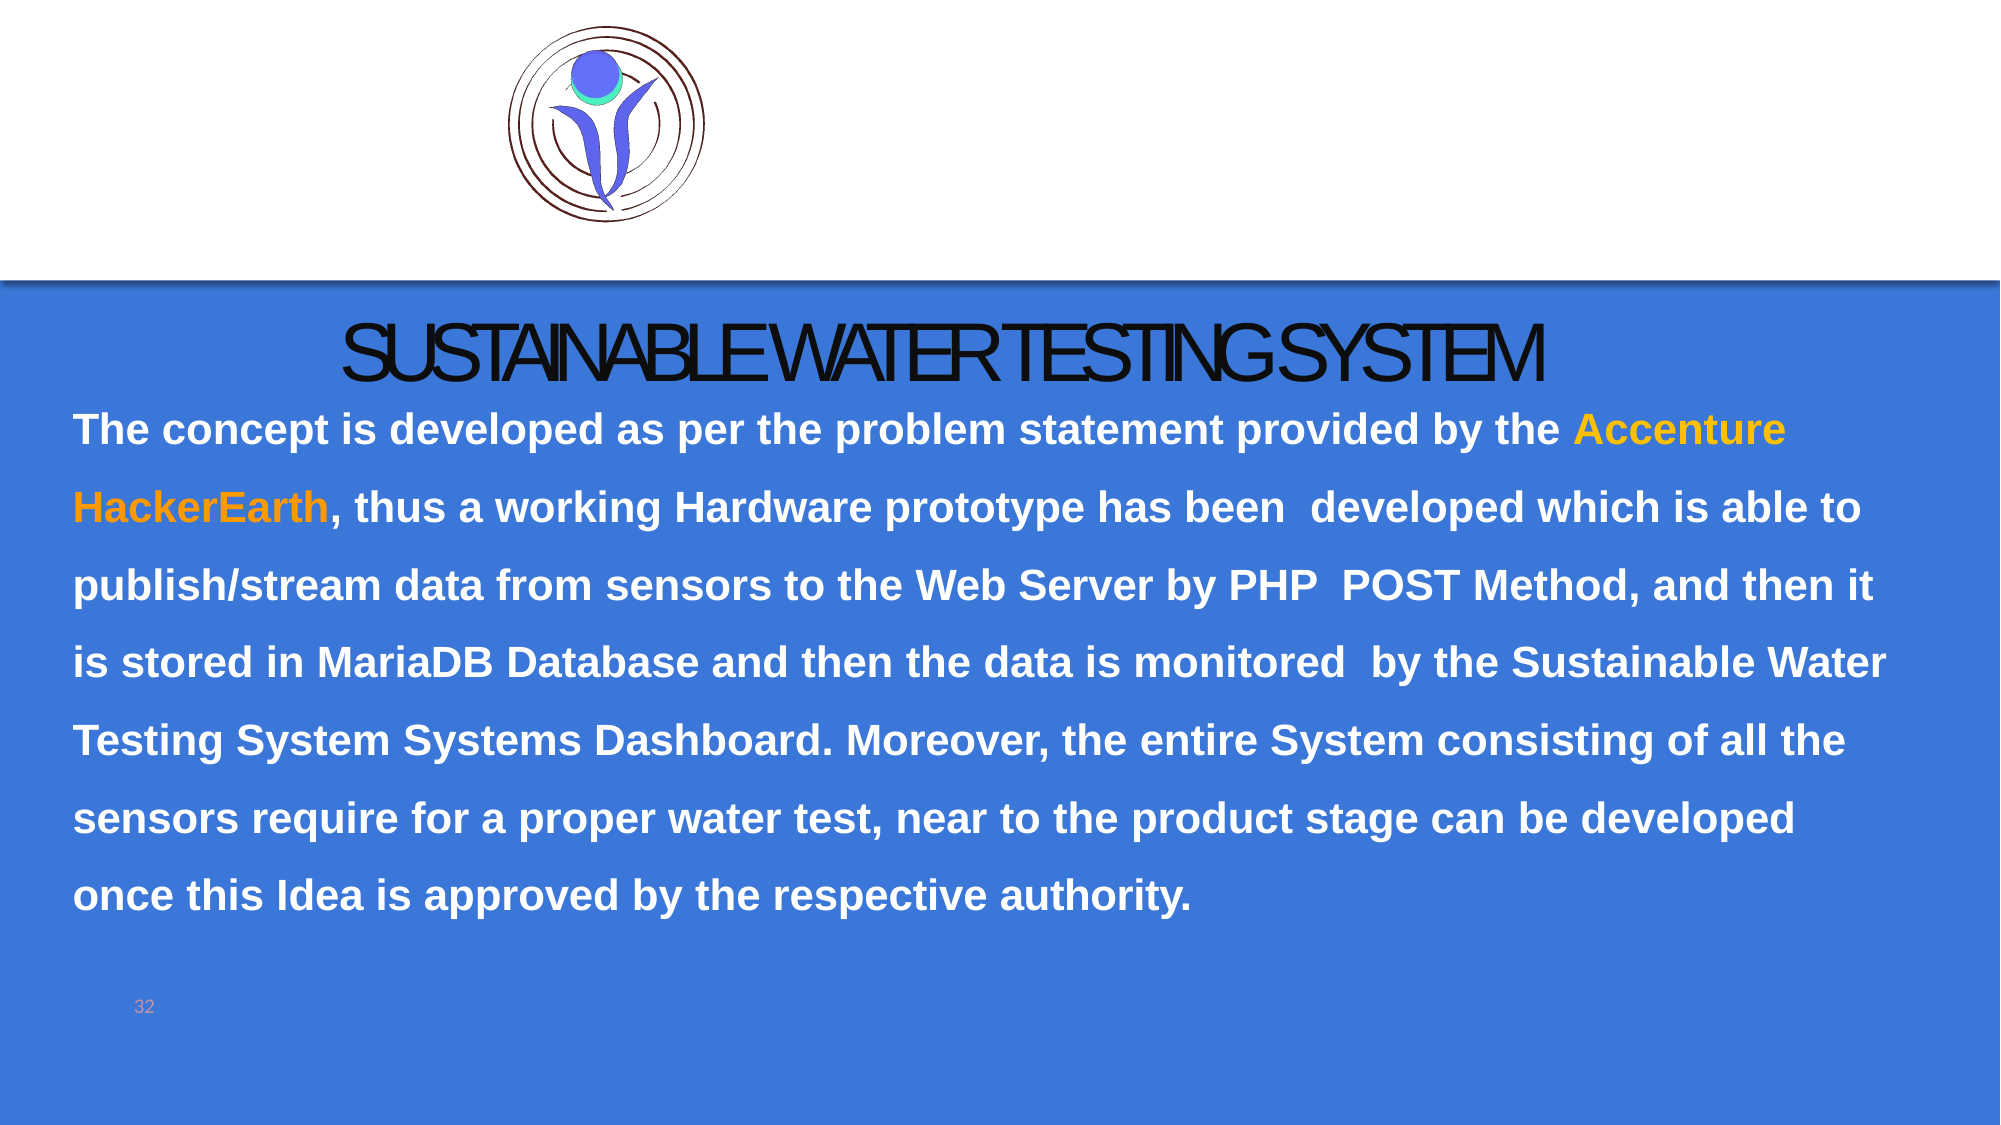

# Sustainable Water Testing System
The concept is developed as per the problem statement provided by the Accenture HackerEarth, thus a working Hardware prototype has been  developed which is able to publish/stream data from sensors to the Web Server by PHP  POST Method, and then it is stored in MariaDB Database and then the data is monitored  by the Sustainable Water Testing System Systems Dashboard. Moreover, the entire System consisting of all the  sensors require for a proper water test, near to the product stage can be developed  once this Idea is approved by the respective authority.
32